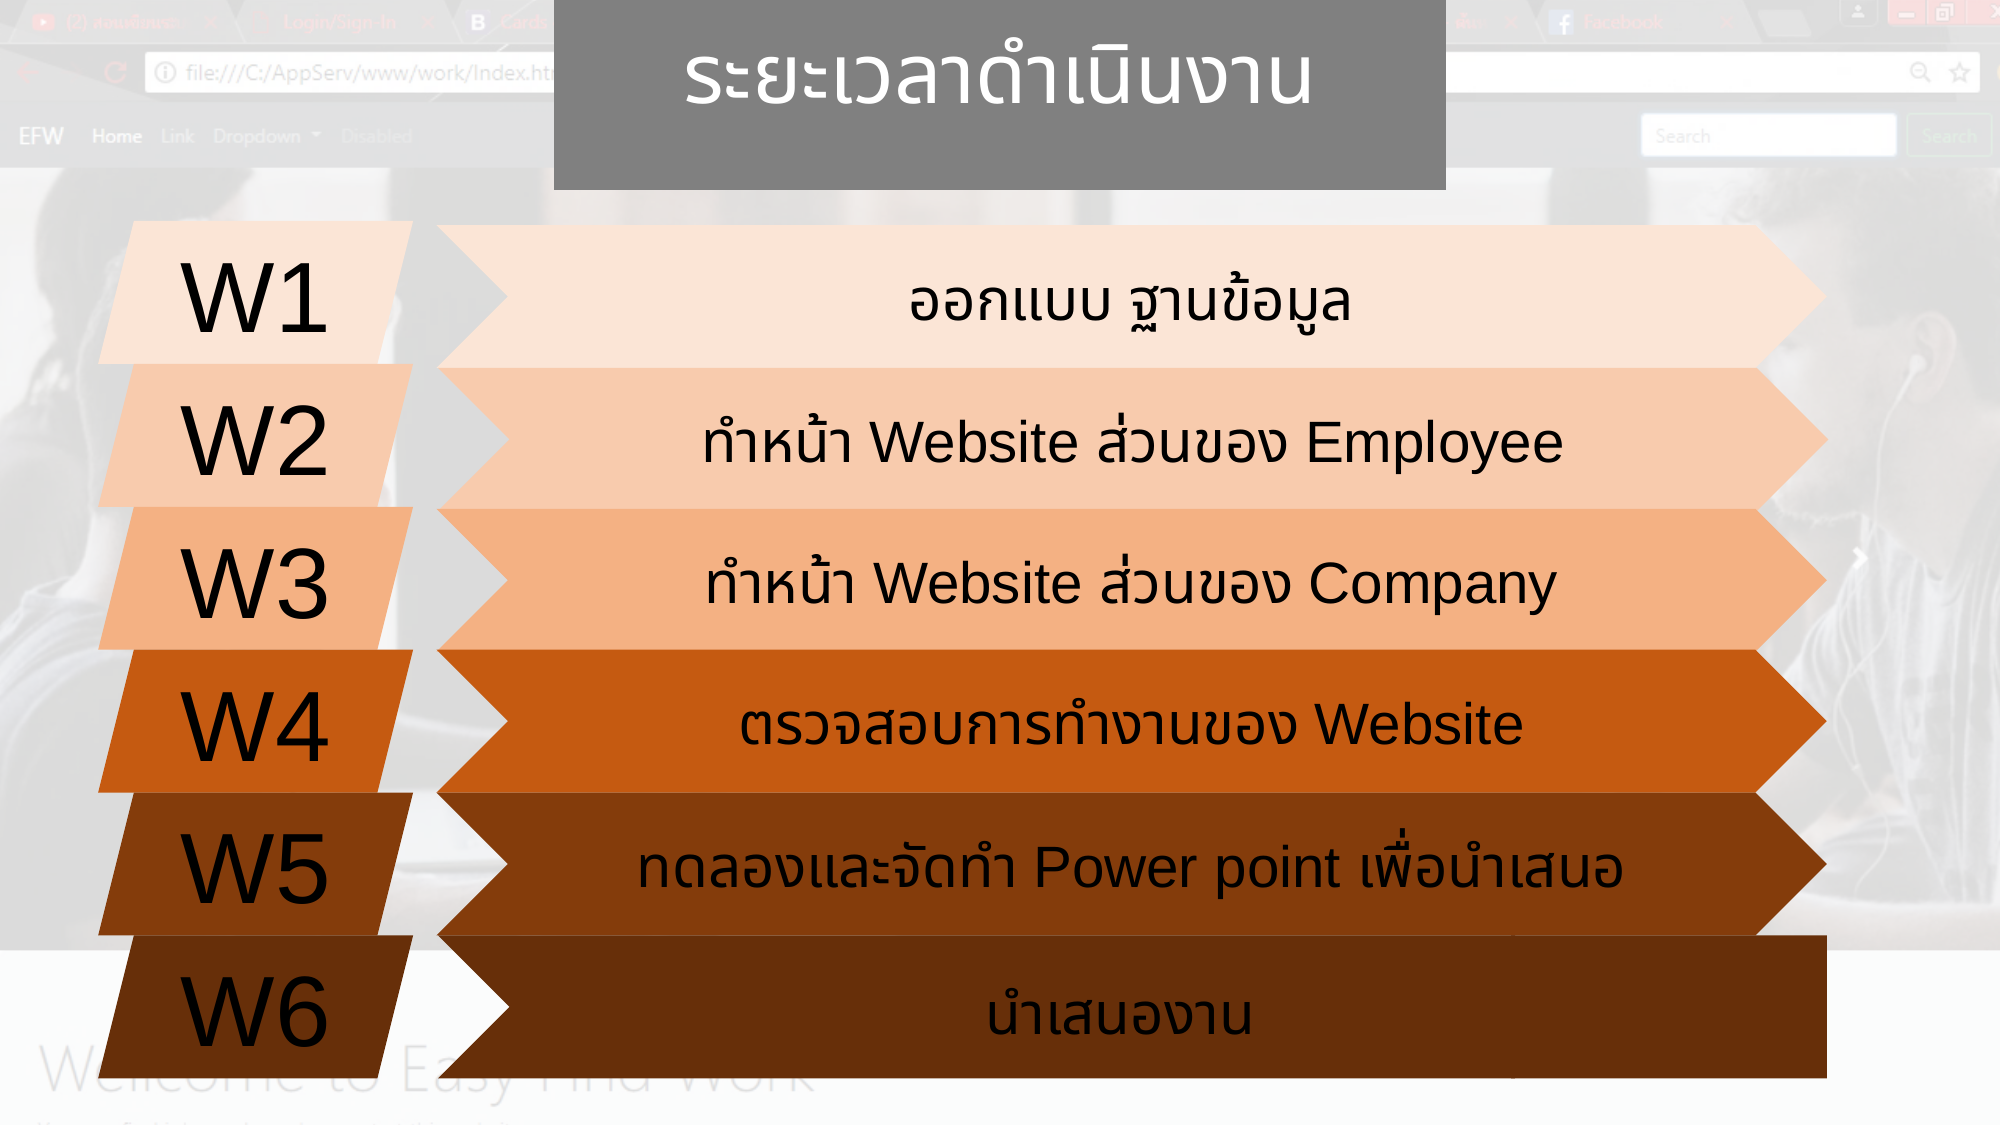

ระยะเวลาดำเนินงาน
W1
ออกแบบ ฐานข้อมูล
W2
ทำหน้า Website ส่วนของ Employee
W3
ทำหน้า Website ส่วนของ Company
W4
ตรวจสอบการทำงานของ Website
W5
ทดลองและจัดทำ Power point เพื่อนำเสนอ
W6

นำเสนองาน